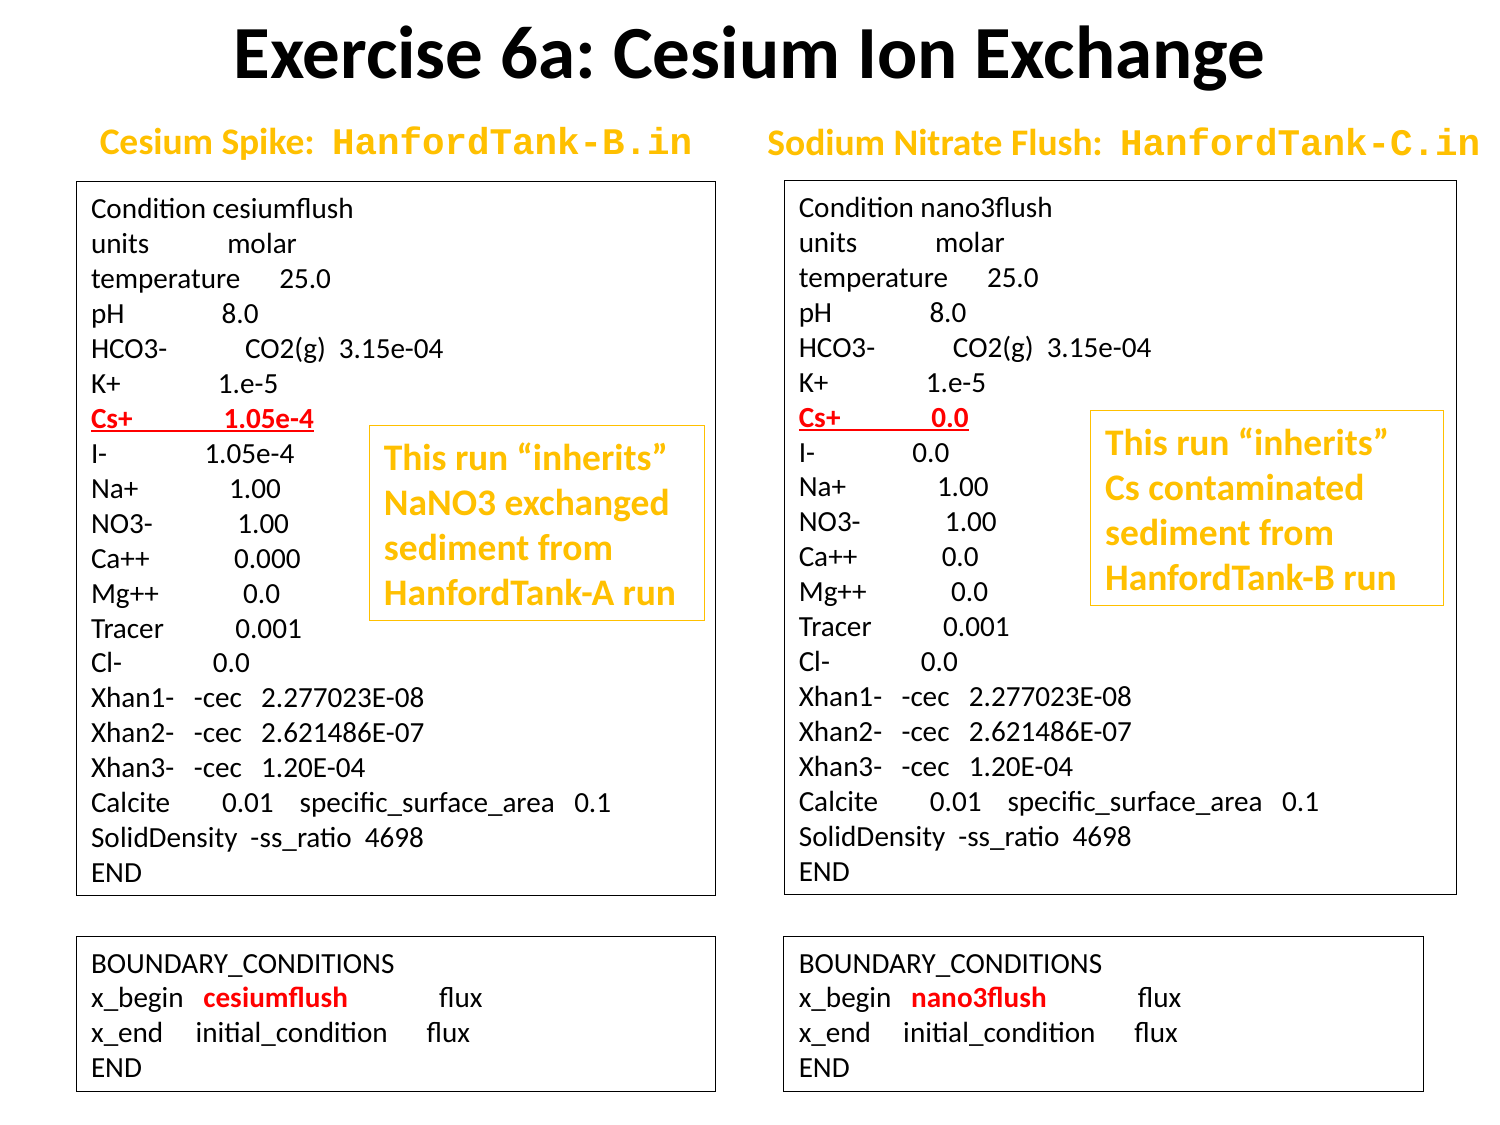

Exercise 6a: Cesium Ion Exchange
Cesium Spike:  HanfordTank-B.in
Sodium Nitrate Flush:  HanfordTank-C.in
Condition nano3flush
units            molar
temperature      25.0
pH               8.0
HCO3-            CO2(g)  3.15e-04
K+               1.e-5
Cs+              0.0
I-               0.0
Na+              1.00
NO3-             1.00
Ca++             0.0
Mg++             0.0
Tracer           0.001
Cl-              0.0
Xhan1-   -cec   2.277023E-08
Xhan2-   -cec   2.621486E-07
Xhan3-   -cec   1.20E-04
Calcite        0.01    specific_surface_area   0.1
SolidDensity  -ss_ratio  4698
END
Condition cesiumflush
units            molar
temperature      25.0
pH               8.0
HCO3-            CO2(g)  3.15e-04
K+               1.e-5
Cs+              1.05e-4
I-               1.05e-4
Na+              1.00
NO3-             1.00
Ca++             0.000
Mg++             0.0
Tracer           0.001
Cl-              0.0
Xhan1-   -cec   2.277023E-08
Xhan2-   -cec   2.621486E-07
Xhan3-   -cec   1.20E-04
Calcite        0.01    specific_surface_area   0.1
SolidDensity  -ss_ratio  4698
END
This run “inherits” Cs contaminated sediment from HanfordTank-B run
This run “inherits” NaNO3 exchanged sediment from HanfordTank-A run
BOUNDARY_CONDITIONS
x_begin   nano3flush              flux
x_end     initial_condition      flux
END
BOUNDARY_CONDITIONS
x_begin   cesiumflush              flux
x_end     initial_condition      flux
END